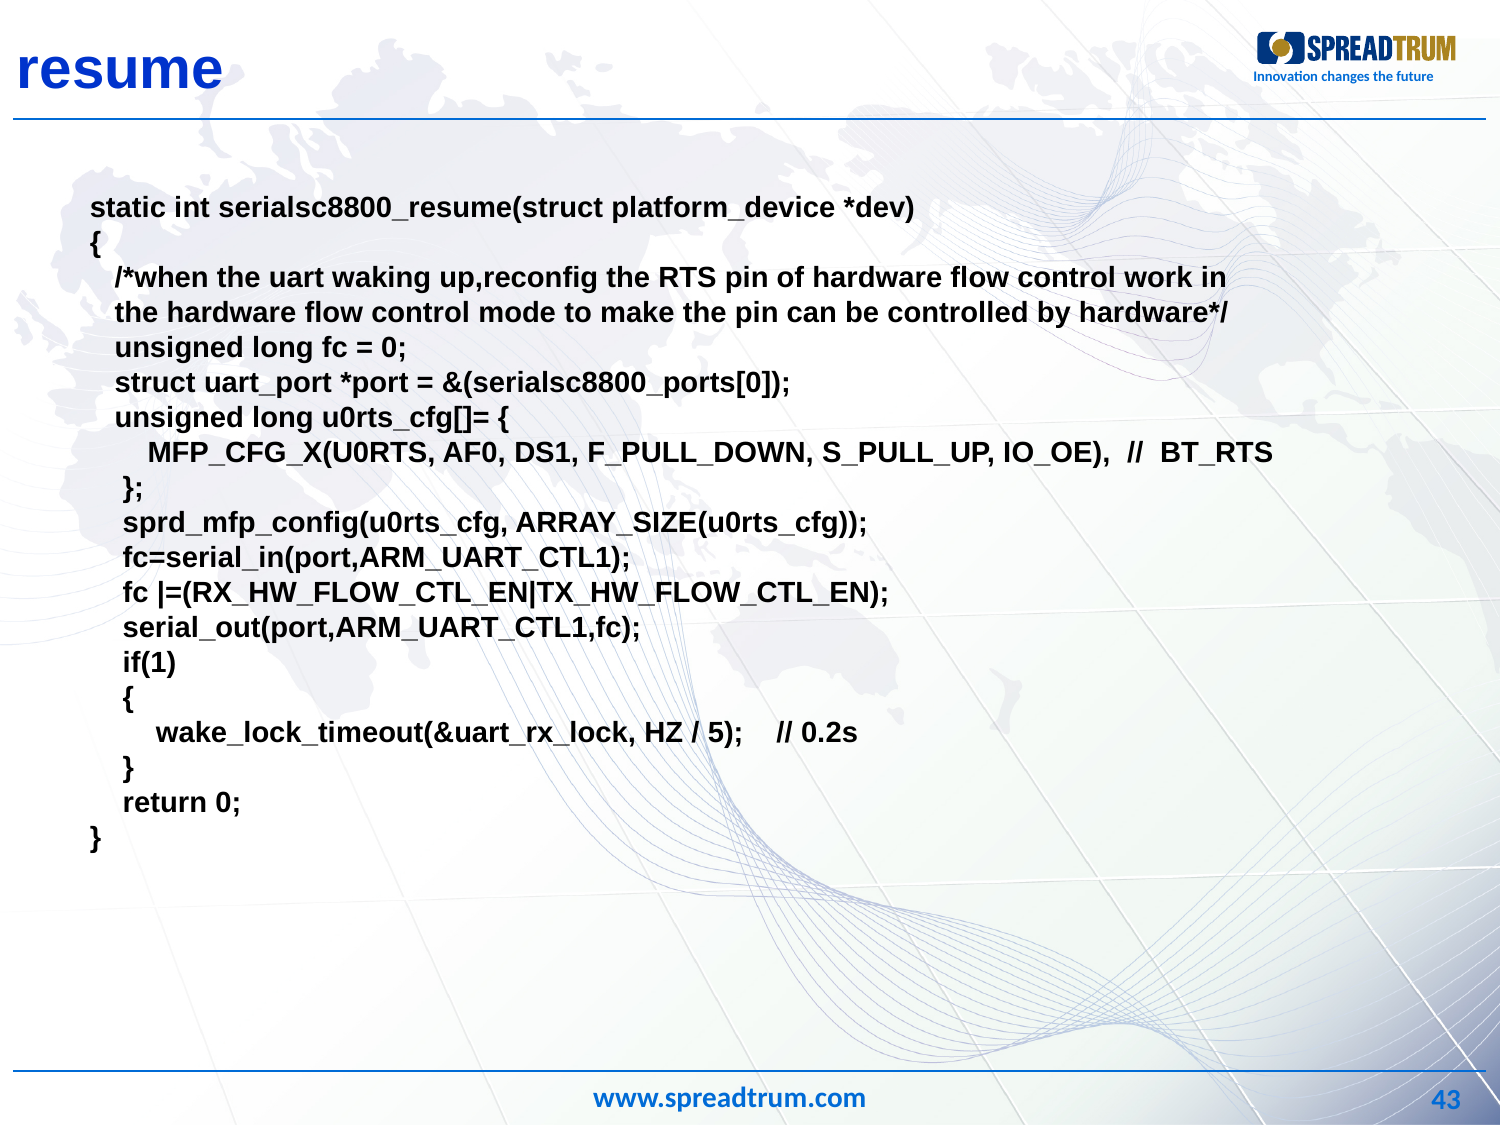

resume
static int serialsc8800_resume(struct platform_device *dev)
{
   /*when the uart waking up,reconfig the RTS pin of hardware flow control work in
   the hardware flow control mode to make the pin can be controlled by hardware*/
   unsigned long fc = 0;
   struct uart_port *port = &(serialsc8800_ports[0]);
   unsigned long u0rts_cfg[]= {
       MFP_CFG_X(U0RTS, AF0, DS1, F_PULL_DOWN, S_PULL_UP, IO_OE),  //  BT_RTS
    };
    sprd_mfp_config(u0rts_cfg, ARRAY_SIZE(u0rts_cfg));
    fc=serial_in(port,ARM_UART_CTL1);
    fc |=(RX_HW_FLOW_CTL_EN|TX_HW_FLOW_CTL_EN);
    serial_out(port,ARM_UART_CTL1,fc);
    if(1)
    {
        wake_lock_timeout(&uart_rx_lock, HZ / 5);    // 0.2s
    }
    return 0;
}